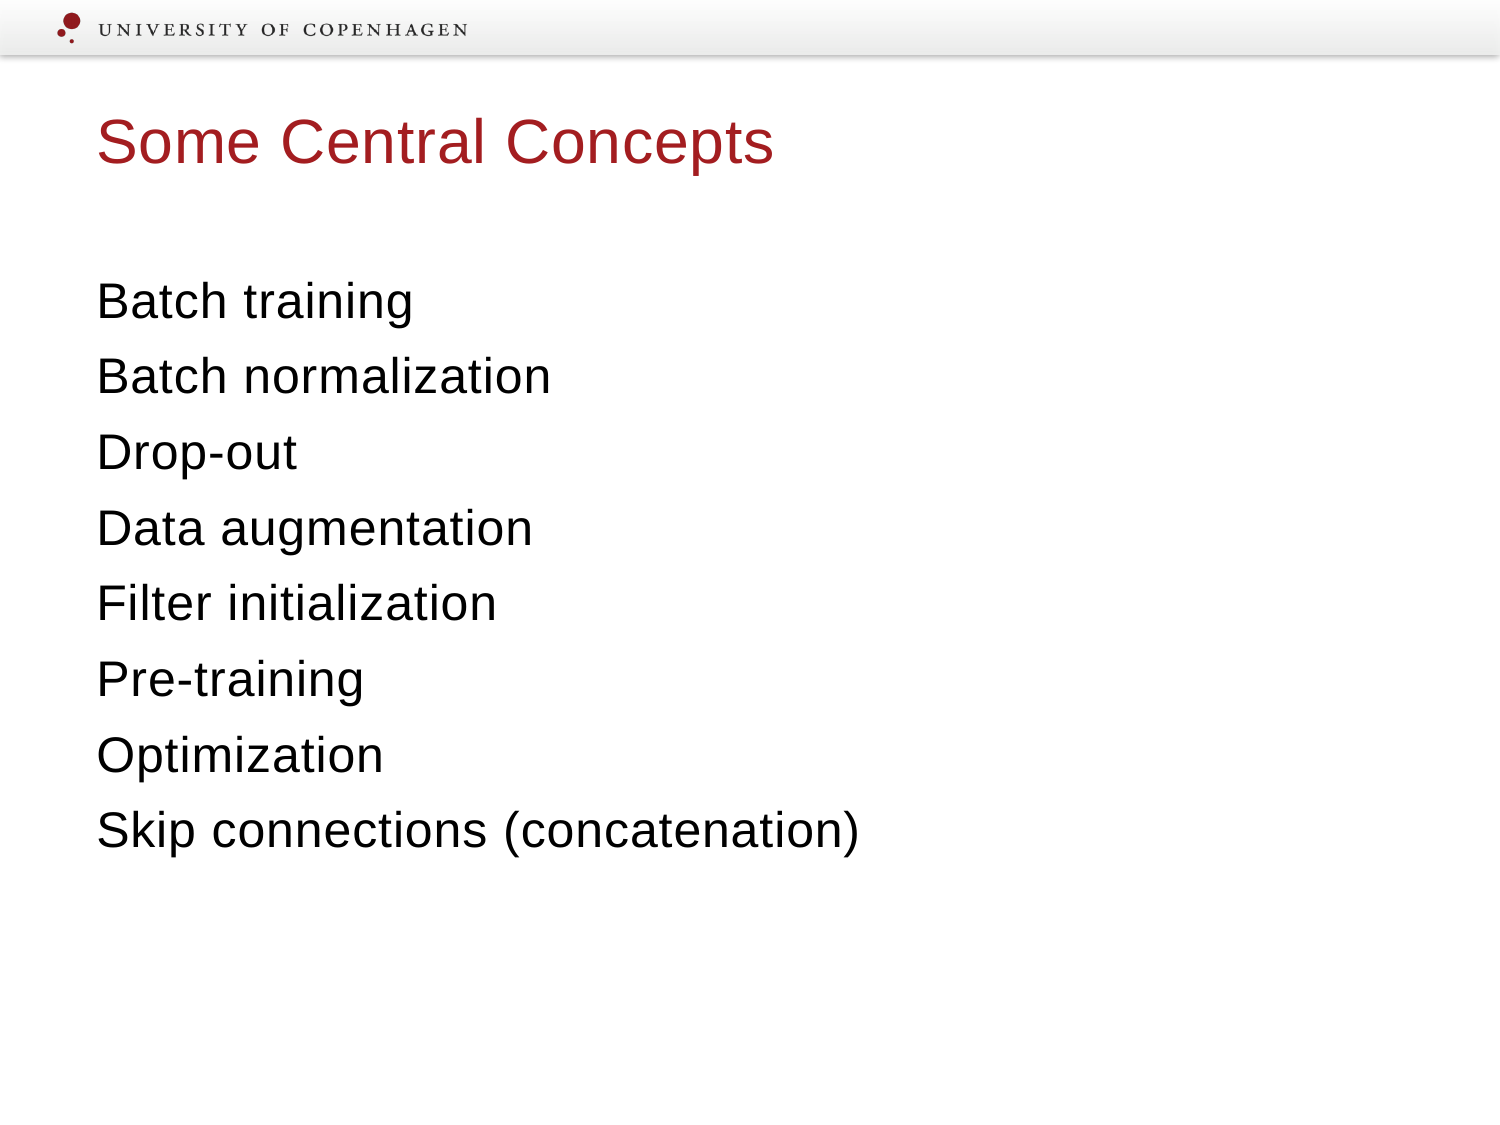

Some Central Concepts
Batch training
Batch normalization
Drop-out
Data augmentation
Filter initialization
Pre-training
Optimization
Skip connections (concatenation)